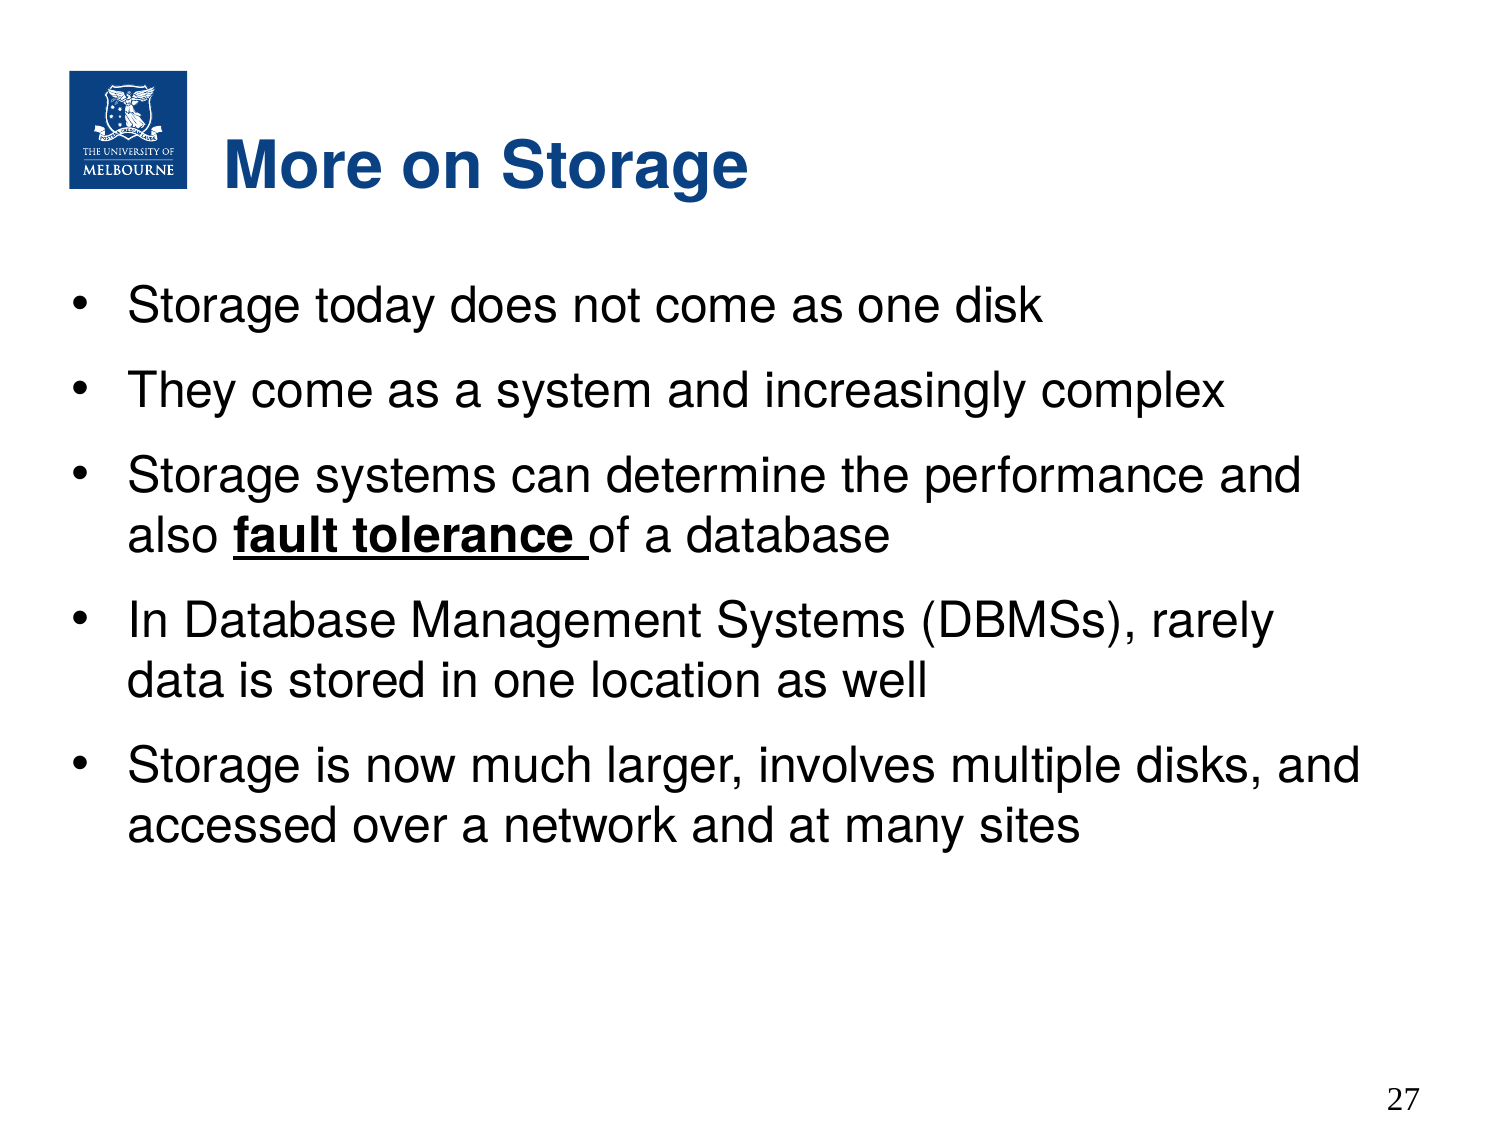

# More on Storage
Storage today does not come as one disk
They come as a system and increasingly complex
Storage systems can determine the performance and also fault tolerance of a database
In Database Management Systems (DBMSs), rarely data is stored in one location as well
Storage is now much larger, involves multiple disks, and accessed over a network and at many sites